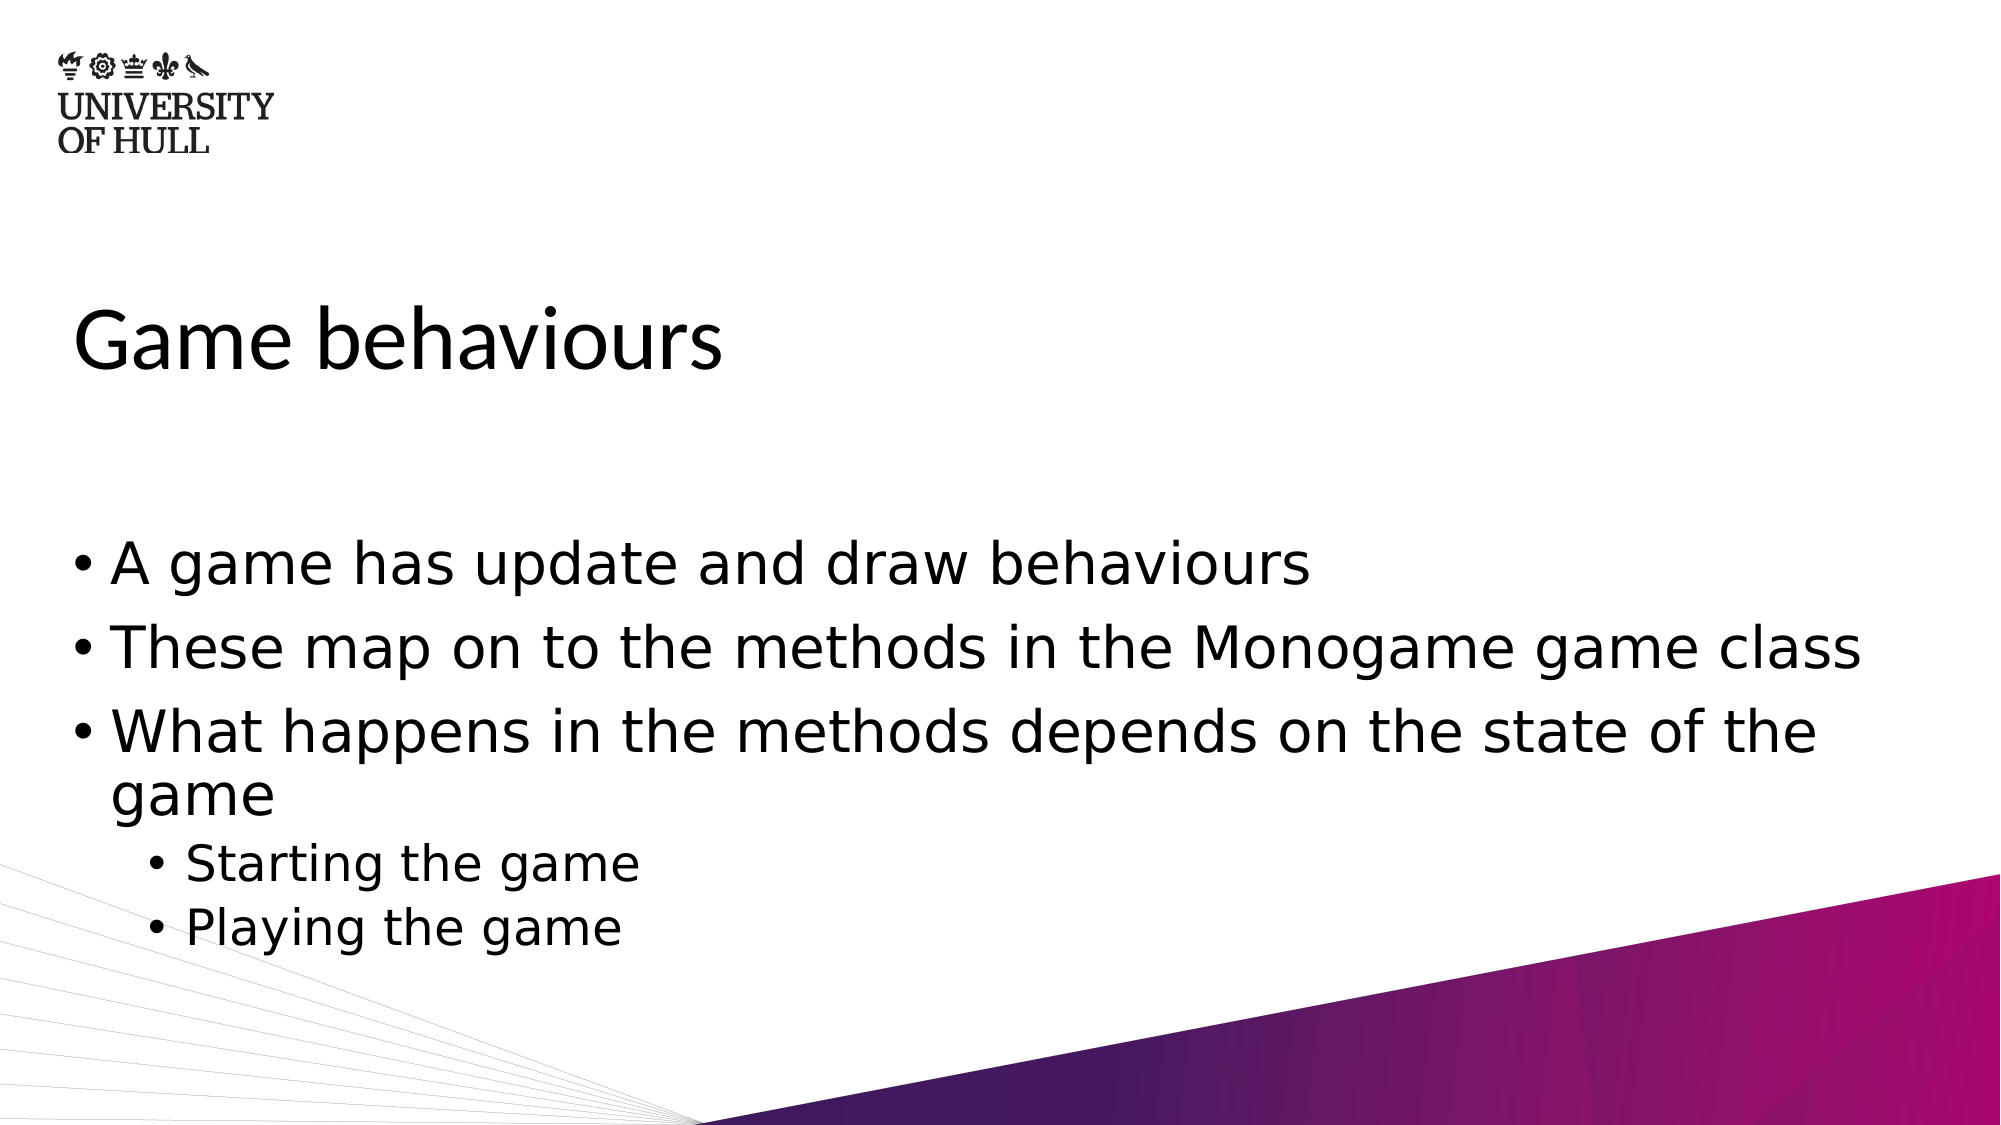

# Game behaviours
A game has update and draw behaviours
These map on to the methods in the Monogame game class
What happens in the methods depends on the state of the game
Starting the game
Playing the game